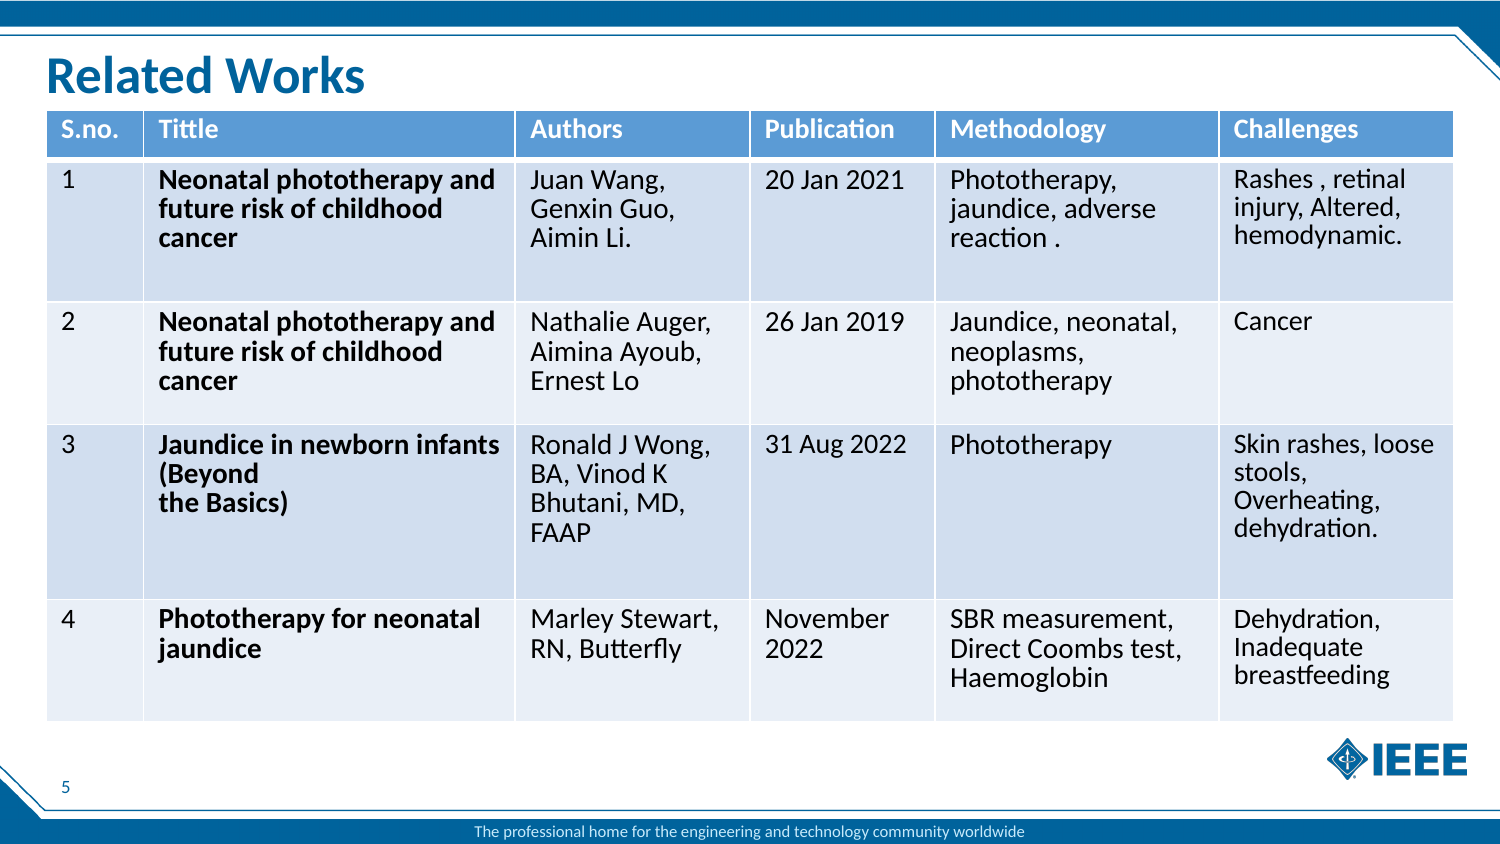

# Related Works
| S.no. | Tittle | Authors | Publication | Methodology | Challenges |
| --- | --- | --- | --- | --- | --- |
| 1 | Neonatal phototherapy and future risk of childhood cancer | Juan Wang, Genxin Guo, Aimin Li. | 20 Jan 2021 | Phototherapy, jaundice, adverse reaction . | Rashes , retinal injury, Altered, hemodynamic. |
| 2 | Neonatal phototherapy and future risk of childhood cancer | Nathalie Auger, Aimina Ayoub, Ernest Lo | 26 Jan 2019 | Jaundice, neonatal, neoplasms, phototherapy | Cancer |
| 3 | Jaundice in newborn infants (Beyond the Basics) | Ronald J Wong, BA, Vinod K Bhutani, MD, FAAP | 31 Aug 2022 | Phototherapy | Skin rashes, loose stools, Overheating, dehydration. |
| 4 | Phototherapy for neonatal jaundice | Marley Stewart, RN, Butterfly | November 2022 | SBR measurement, Direct Coombs test, Haemoglobin | Dehydration, Inadequate breastfeeding |
5